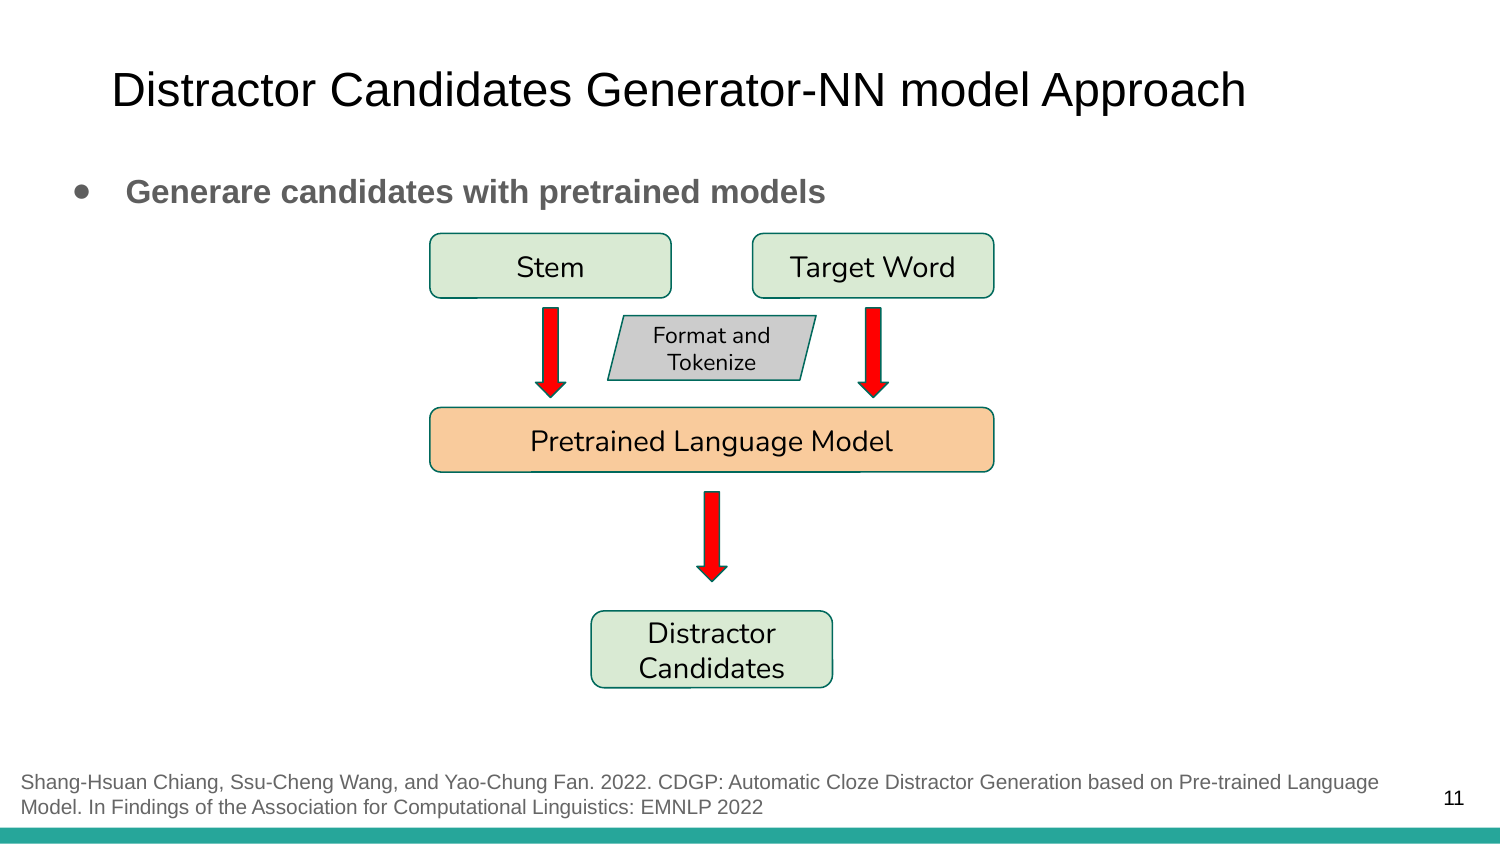

# Distractor Candidates Generator-NN model Approach
Generare candidates with pretrained models
Stem
Target Word

Format and Tokenize
Pretrained Language Model

Distractor Candidates
Shang-Hsuan Chiang, Ssu-Cheng Wang, and Yao-Chung Fan. 2022. CDGP: Automatic Cloze Distractor Generation based on Pre-trained Language Model. In Findings of the Association for Computational Linguistics: EMNLP 2022
11